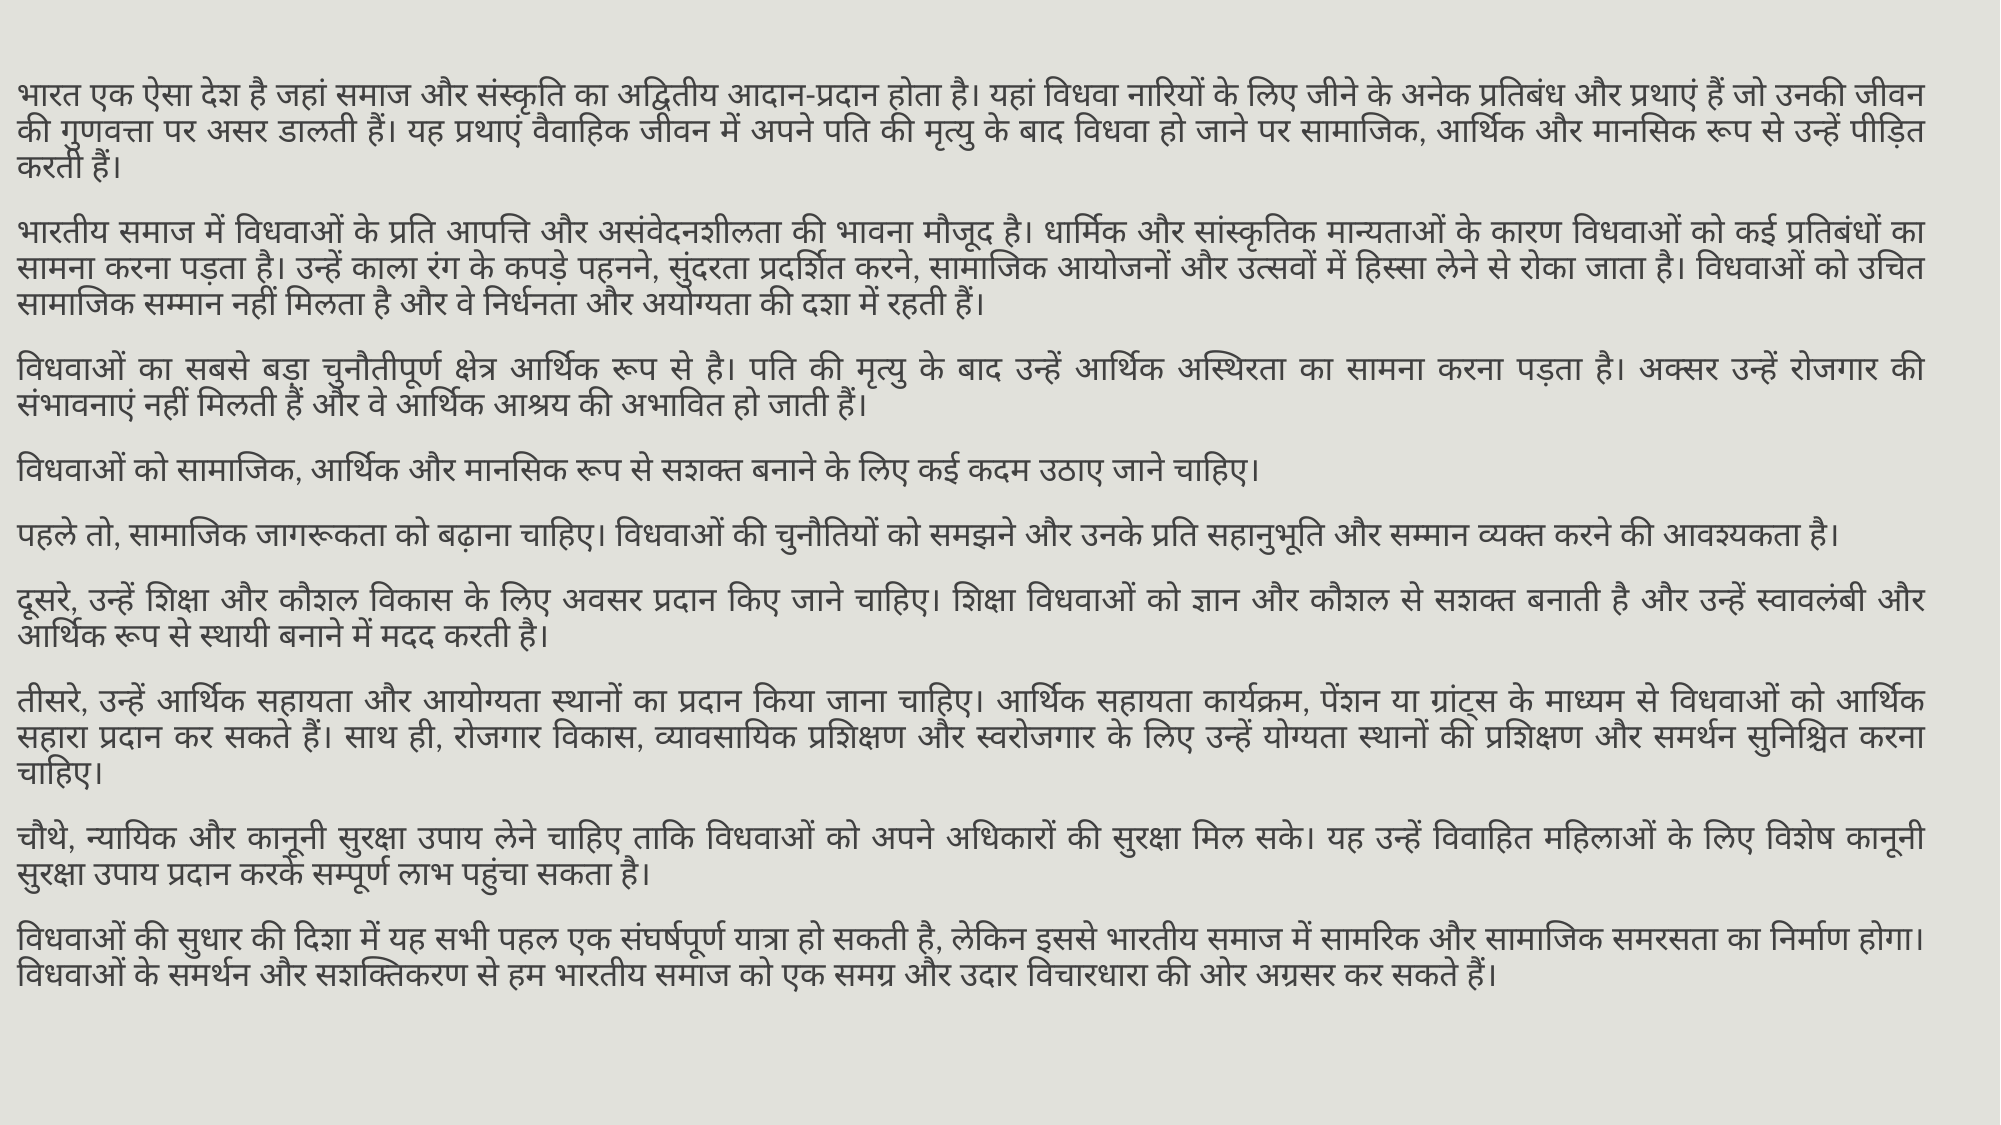

भारत एक ऐसा देश है जहां समाज और संस्कृति का अद्वितीय आदान-प्रदान होता है। यहां विधवा नारियों के लिए जीने के अनेक प्रतिबंध और प्रथाएं हैं जो उनकी जीवन की गुणवत्ता पर असर डालती हैं। यह प्रथाएं वैवाहिक जीवन में अपने पति की मृत्यु के बाद विधवा हो जाने पर सामाजिक, आर्थिक और मानसिक रूप से उन्हें पीड़ित करती हैं।
भारतीय समाज में विधवाओं के प्रति आपत्ति और असंवेदनशीलता की भावना मौजूद है। धार्मिक और सांस्कृतिक मान्यताओं के कारण विधवाओं को कई प्रतिबंधों का सामना करना पड़ता है। उन्हें काला रंग के कपड़े पहनने, सुंदरता प्रदर्शित करने, सामाजिक आयोजनों और उत्सवों में हिस्सा लेने से रोका जाता है। विधवाओं को उचित सामाजिक सम्मान नहीं मिलता है और वे निर्धनता और अयोग्यता की दशा में रहती हैं।
विधवाओं का सबसे बड़ा चुनौतीपूर्ण क्षेत्र आर्थिक रूप से है। पति की मृत्यु के बाद उन्हें आर्थिक अस्थिरता का सामना करना पड़ता है। अक्सर उन्हें रोजगार की संभावनाएं नहीं मिलती हैं और वे आर्थिक आश्रय की अभावित हो जाती हैं।
विधवाओं को सामाजिक, आर्थिक और मानसिक रूप से सशक्त बनाने के लिए कई कदम उठाए जाने चाहिए।
पहले तो, सामाजिक जागरूकता को बढ़ाना चाहिए। विधवाओं की चुनौतियों को समझने और उनके प्रति सहानुभूति और सम्मान व्यक्त करने की आवश्यकता है।
दूसरे, उन्हें शिक्षा और कौशल विकास के लिए अवसर प्रदान किए जाने चाहिए। शिक्षा विधवाओं को ज्ञान और कौशल से सशक्त बनाती है और उन्हें स्वावलंबी और आर्थिक रूप से स्थायी बनाने में मदद करती है।
तीसरे, उन्हें आर्थिक सहायता और आयोग्यता स्थानों का प्रदान किया जाना चाहिए। आर्थिक सहायता कार्यक्रम, पेंशन या ग्रांट्स के माध्यम से विधवाओं को आर्थिक सहारा प्रदान कर सकते हैं। साथ ही, रोजगार विकास, व्यावसायिक प्रशिक्षण और स्वरोजगार के लिए उन्हें योग्यता स्थानों की प्रशिक्षण और समर्थन सुनिश्चित करना चाहिए।
चौथे, न्यायिक और कानूनी सुरक्षा उपाय लेने चाहिए ताकि विधवाओं को अपने अधिकारों की सुरक्षा मिल सके। यह उन्हें विवाहित महिलाओं के लिए विशेष कानूनी सुरक्षा उपाय प्रदान करके सम्पूर्ण लाभ पहुंचा सकता है।
विधवाओं की सुधार की दिशा में यह सभी पहल एक संघर्षपूर्ण यात्रा हो सकती है, लेकिन इससे भारतीय समाज में सामरिक और सामाजिक समरसता का निर्माण होगा। विधवाओं के समर्थन और सशक्तिकरण से हम भारतीय समाज को एक समग्र और उदार विचारधारा की ओर अग्रसर कर सकते हैं।